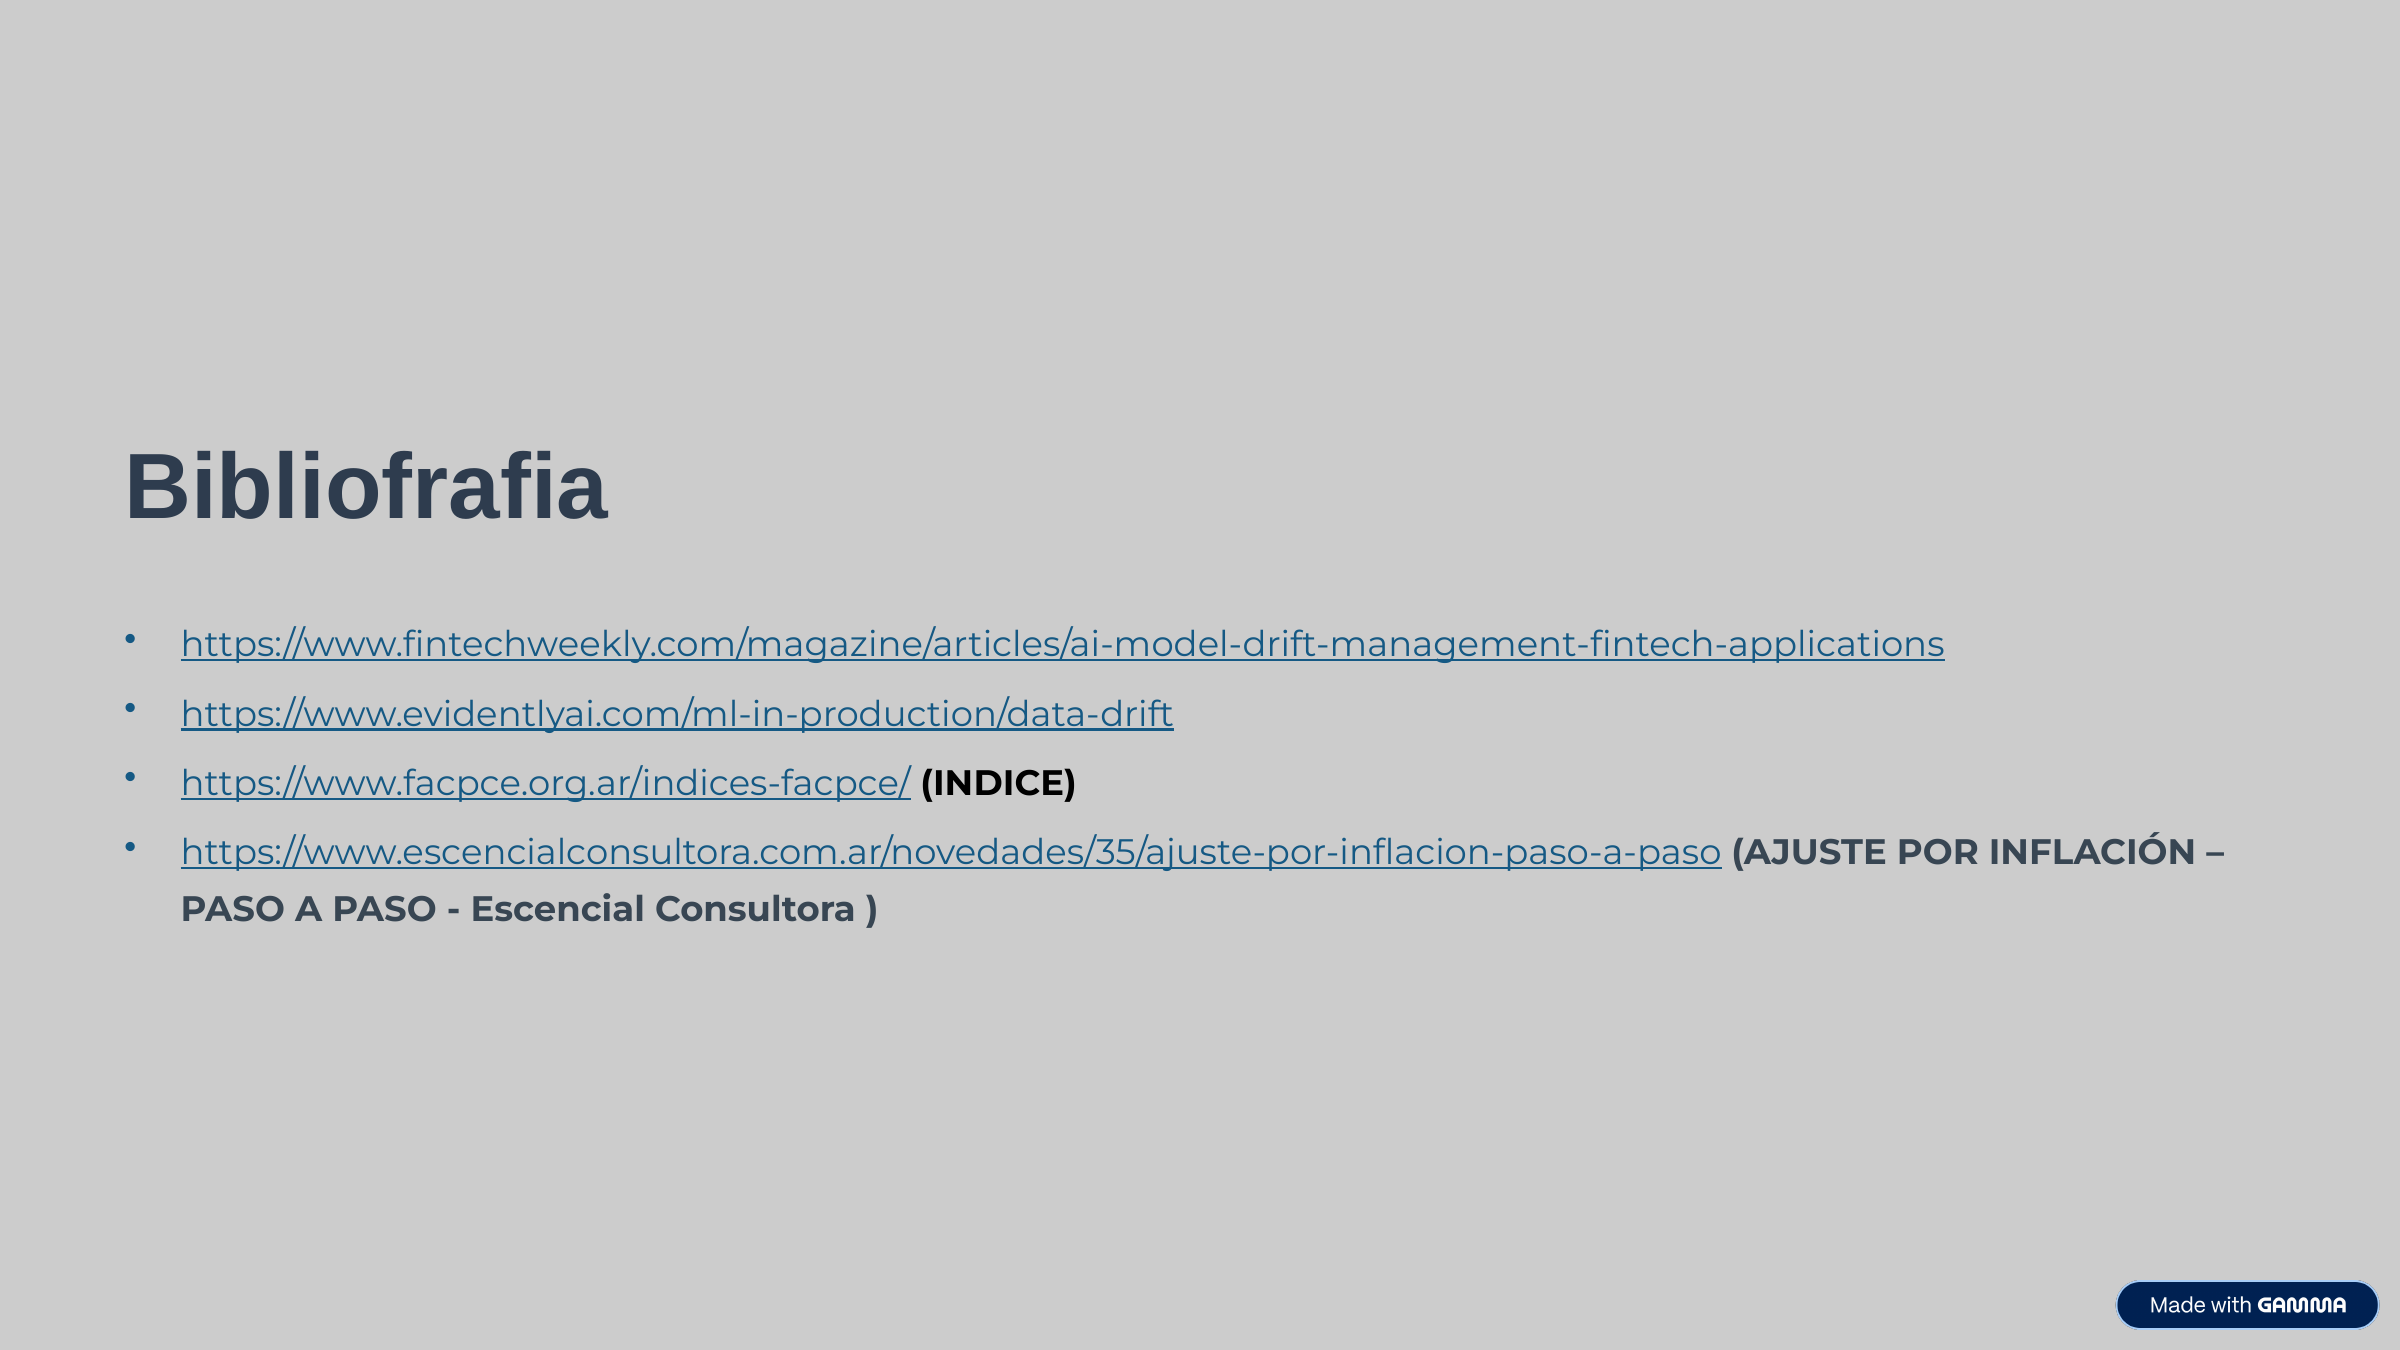

Bibliofrafia
https://www.fintechweekly.com/magazine/articles/ai-model-drift-management-fintech-applications
https://www.evidentlyai.com/ml-in-production/data-drift
https://www.facpce.org.ar/indices-facpce/ (INDICE)
https://www.escencialconsultora.com.ar/novedades/35/ajuste-por-inflacion-paso-a-paso (AJUSTE POR INFLACIÓN – PASO A PASO - Escencial Consultora )